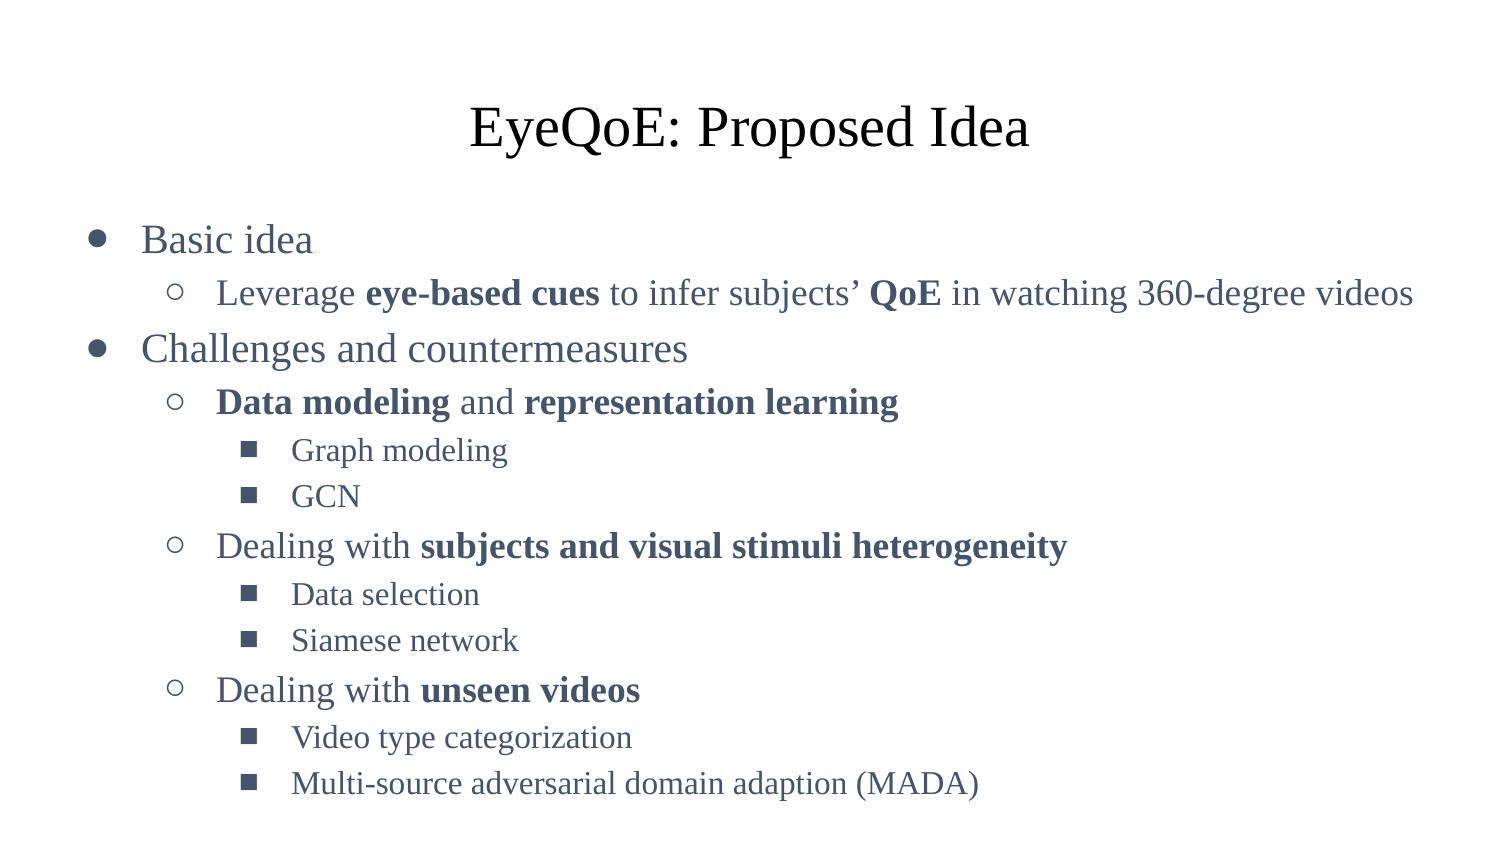

# EyeQoE: Proposed Idea
Basic idea
Leverage eye-based cues to infer subjects’ QoE in watching 360-degree videos
Challenges and countermeasures
Data modeling and representation learning
Graph modeling
GCN
Dealing with subjects and visual stimuli heterogeneity
Data selection
Siamese network
Dealing with unseen videos
Video type categorization
Multi-source adversarial domain adaption (MADA)